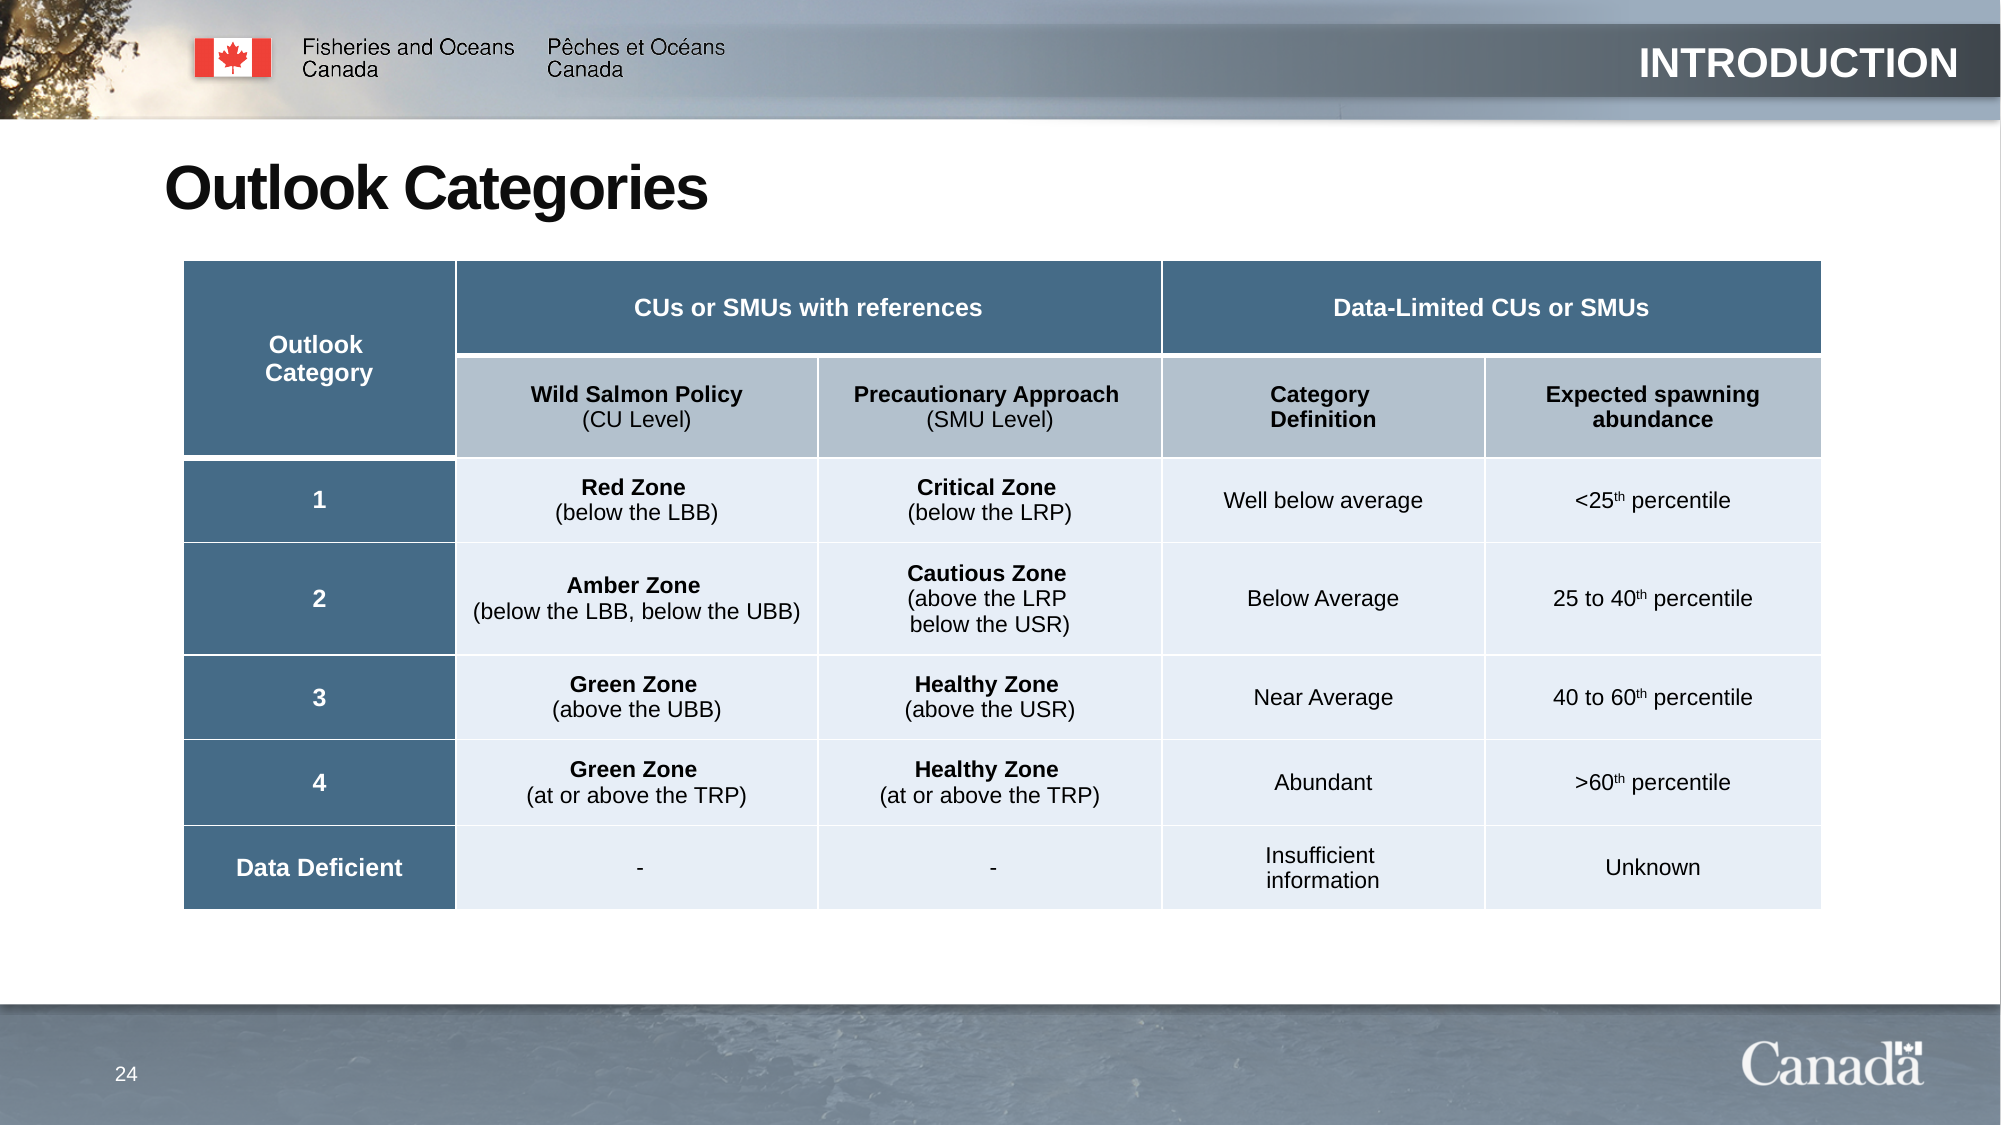

INTRODUCTION

Outlook Categories
| Outlook Category | CUs or SMUs with references |  | Data-Limited CUs or SMUs |  |
| --- | --- | --- | --- | --- |
|  | Wild Salmon Policy (CU Level) | Precautionary Approach (SMU Level) | Category Definition | Expected spawning abundance |
| 1 | Red Zone (below the LBB) | Critical Zone (below the LRP) | Well below average | <25th percentile |
| 2 | Amber Zone (below the LBB, below the UBB) | Cautious Zone (above the LRP below the USR) | Below Average | 25 to 40th percentile |
| 3 | Green Zone (above the UBB) | Healthy Zone (above the USR) | Near Average | 40 to 60th percentile |
| 4 | Green Zone (at or above the TRP) | Healthy Zone (at or above the TRP) | Abundant | >60th percentile |
| Data Deficient | - | - | Insufficient information | Unknown |
24